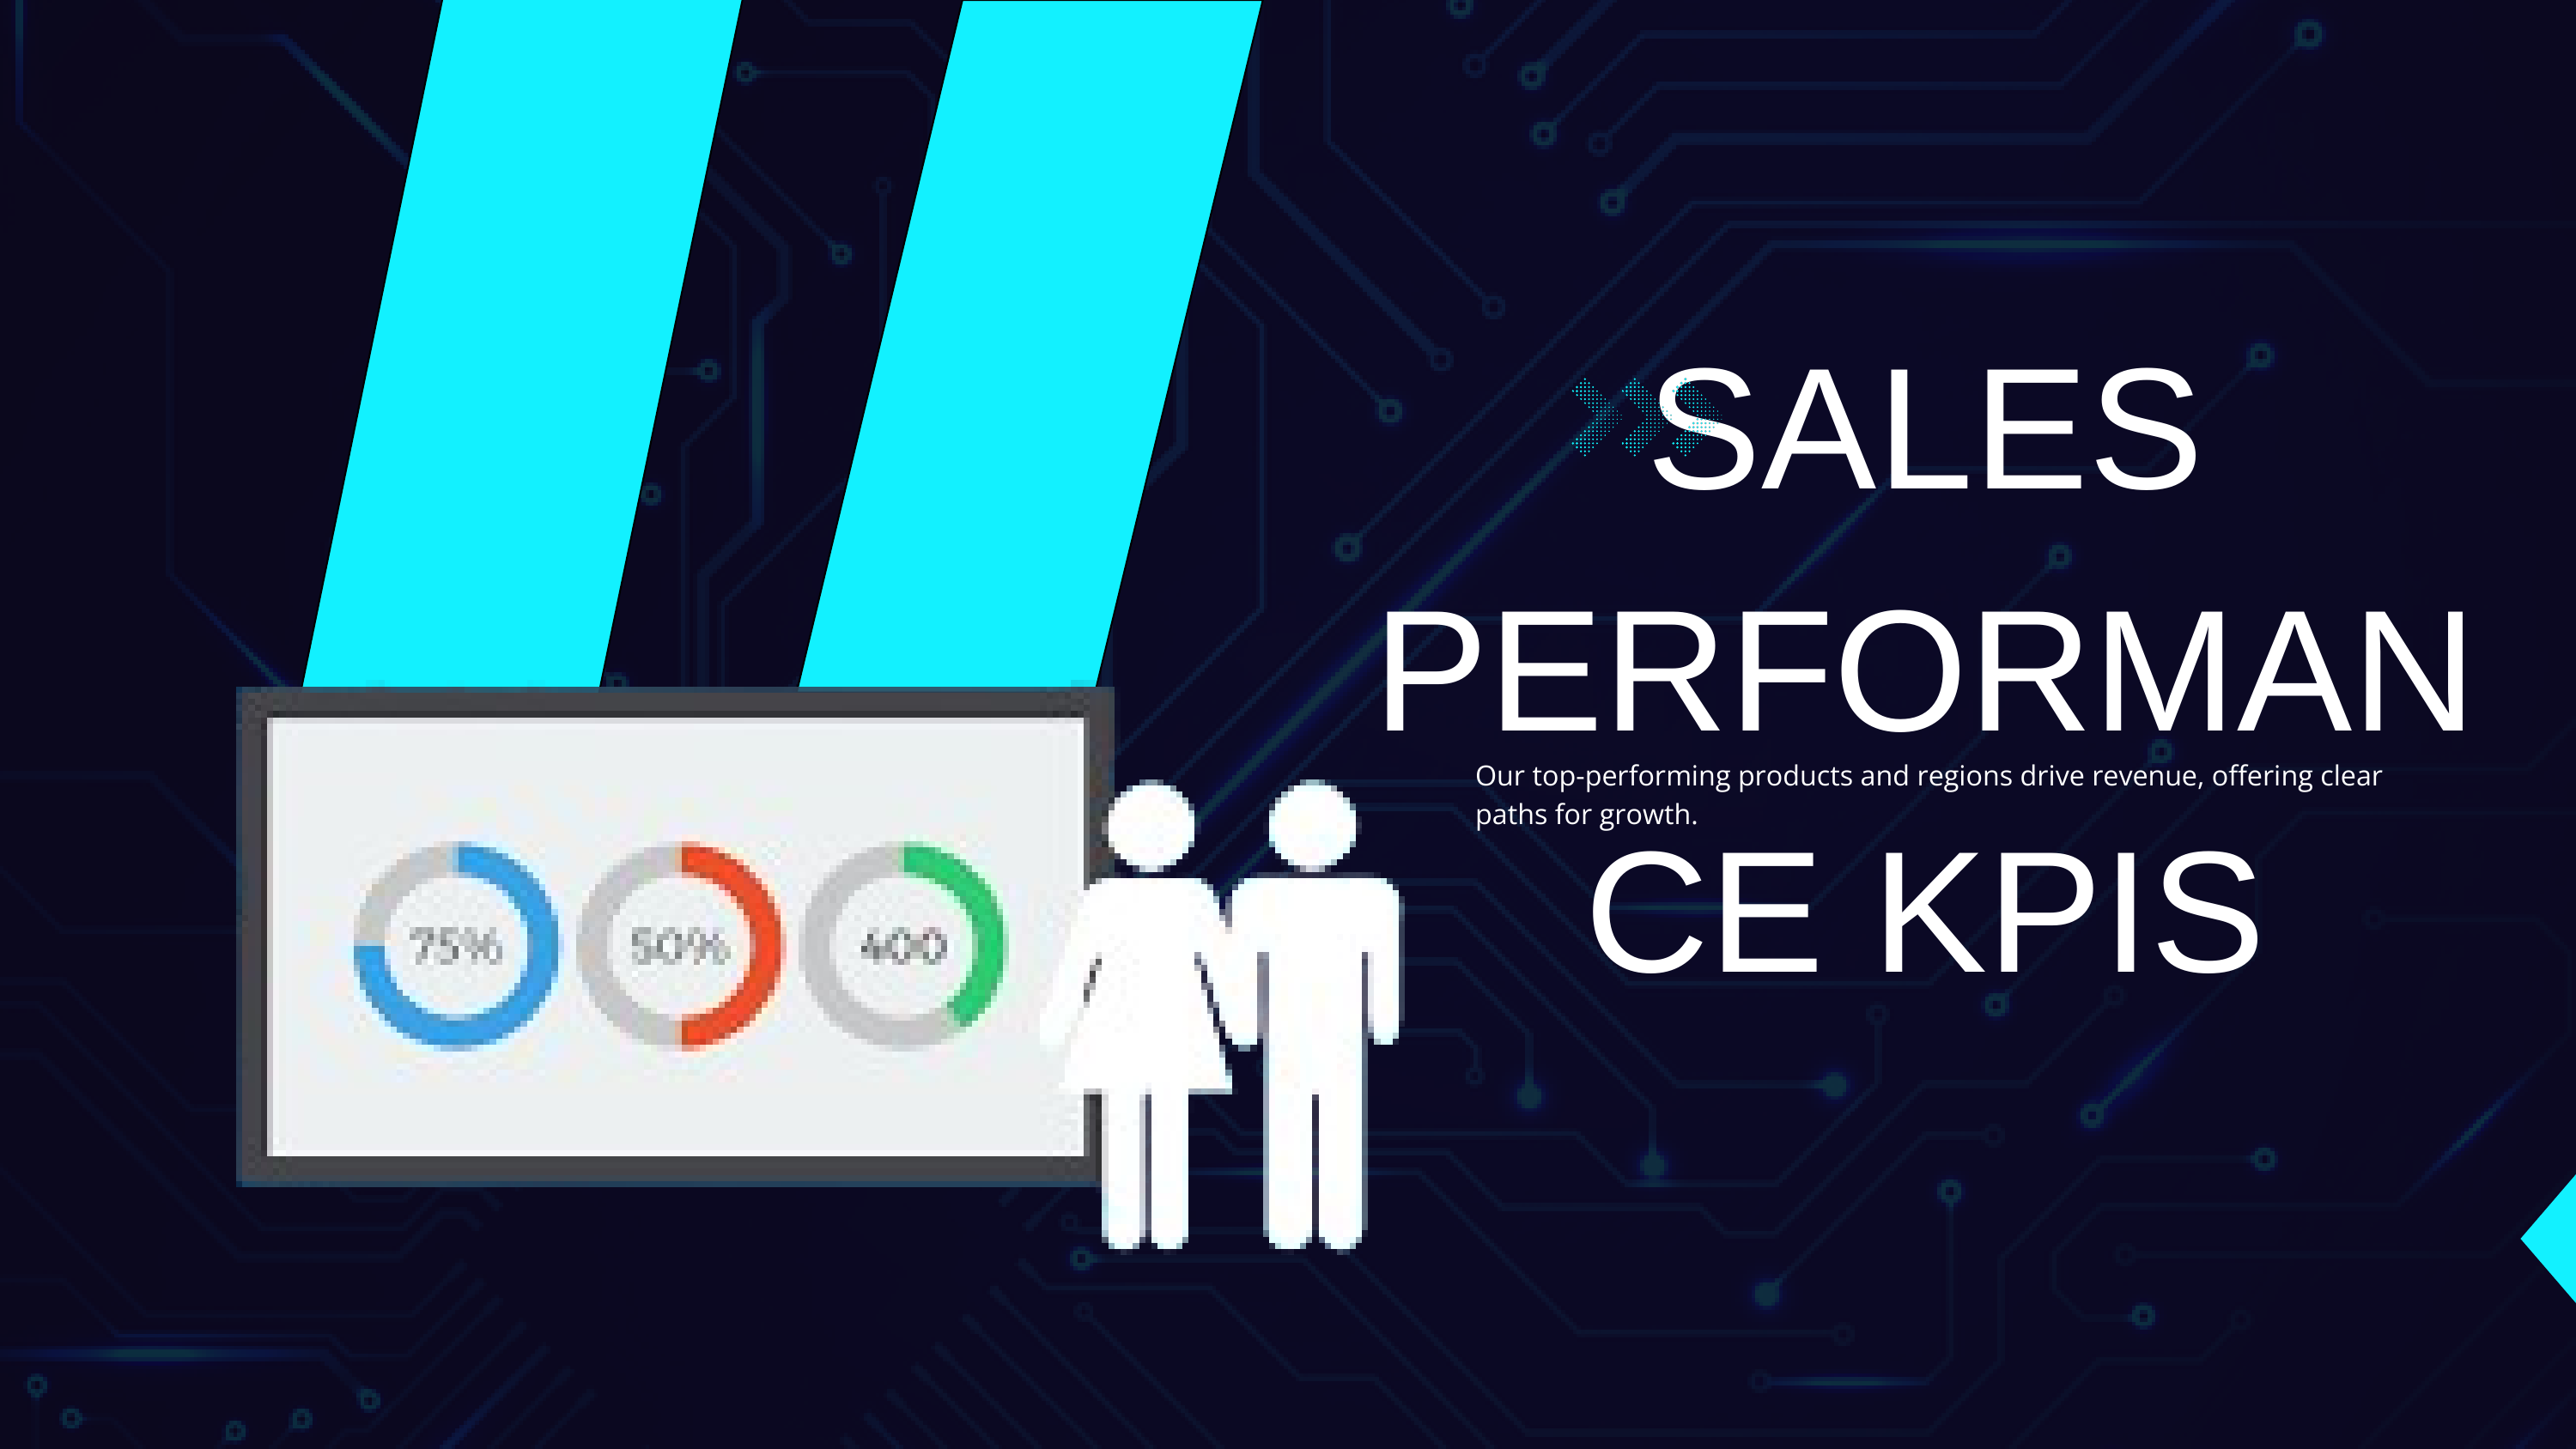

SALES PERFORMANCE KPIS

Our top-performing products and regions drive revenue, offering clear paths for growth.